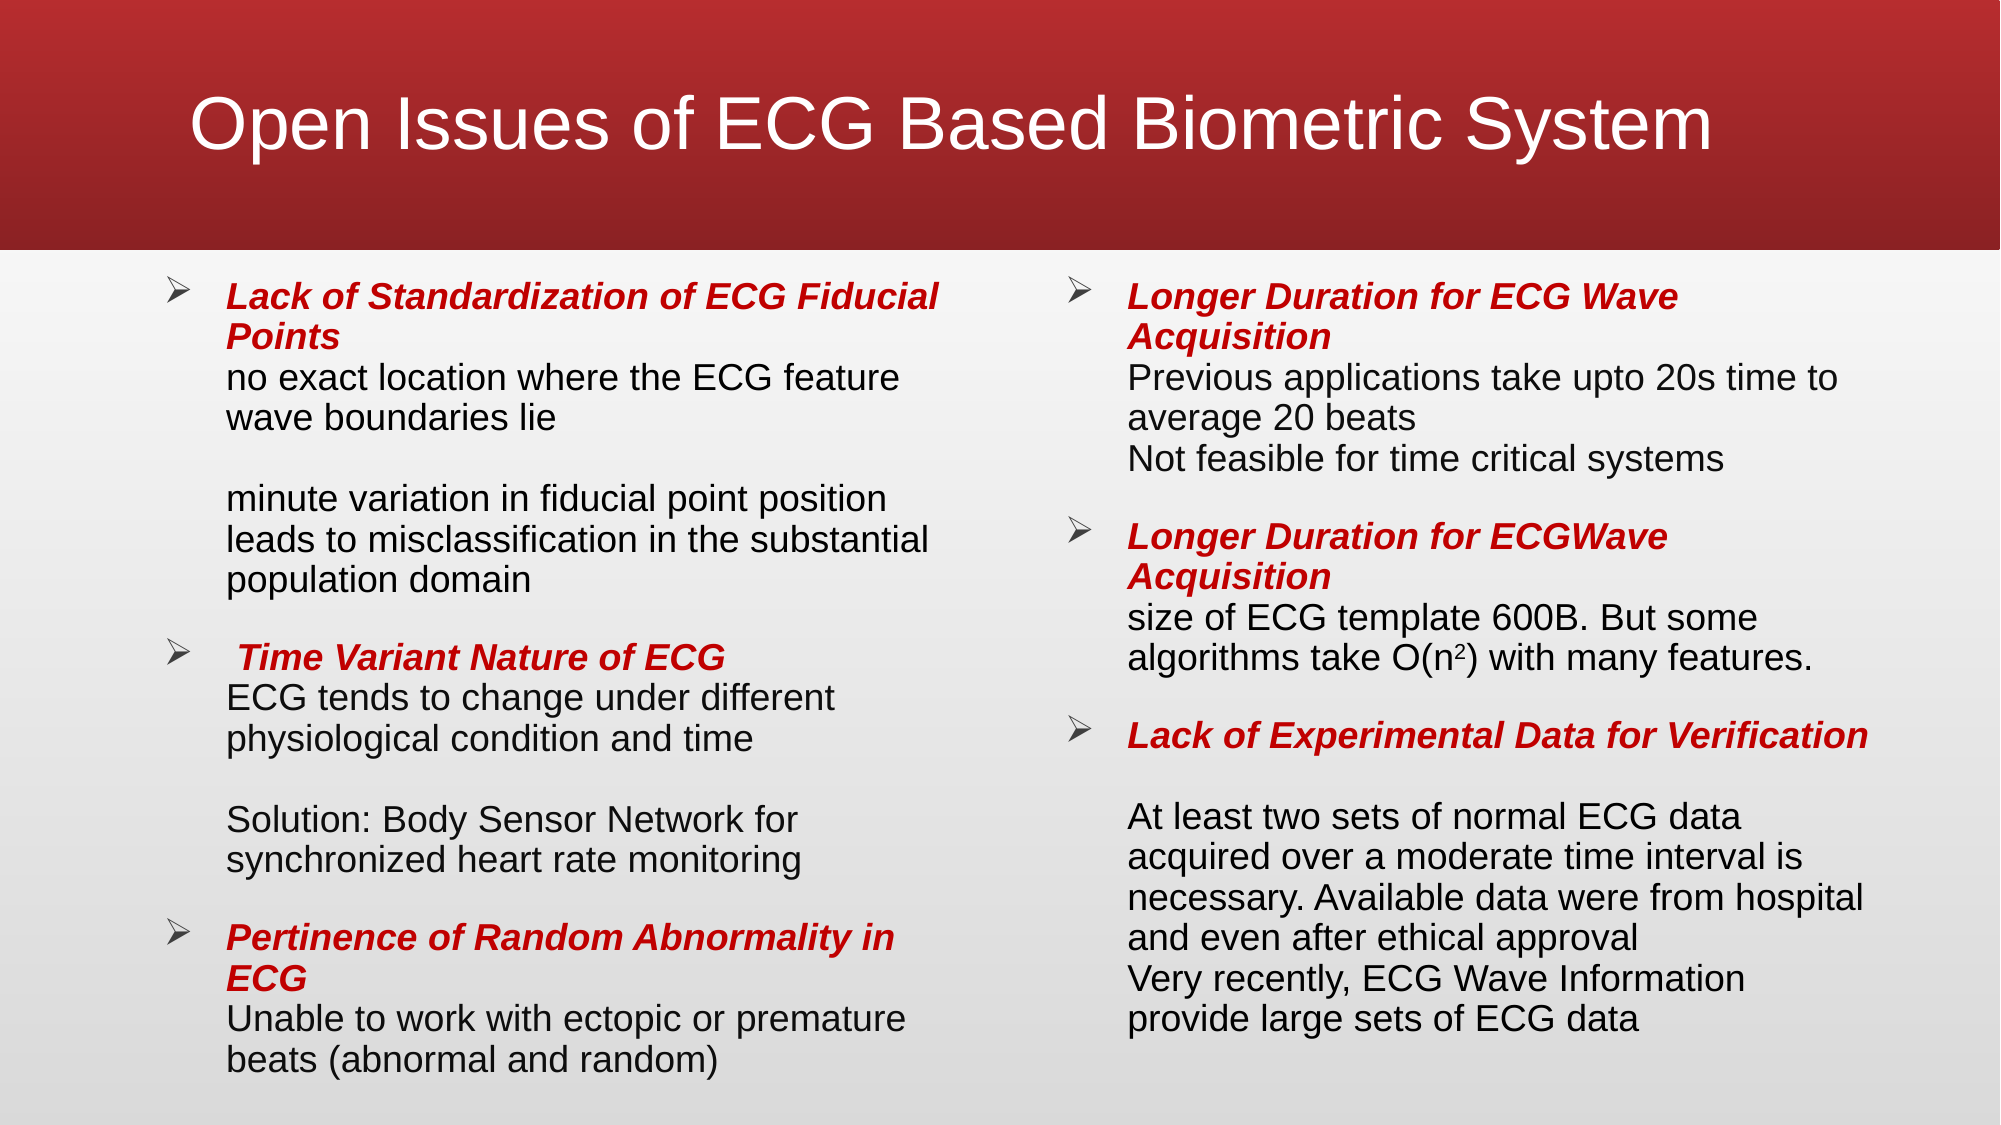

# Open Issues of ECG Based Biometric System
Lack of Standardization of ECG Fiducial Points
no exact location where the ECG feature wave boundaries lie
minute variation in fiducial point position leads to misclassification in the substantial population domain
 Time Variant Nature of ECG
ECG tends to change under different physiological condition and time
Solution: Body Sensor Network for synchronized heart rate monitoring
Pertinence of Random Abnormality in ECG
Unable to work with ectopic or premature beats (abnormal and random)
Longer Duration for ECG Wave Acquisition
Previous applications take upto 20s time to average 20 beats
Not feasible for time critical systems
Longer Duration for ECGWave Acquisition
size of ECG template 600B. But some algorithms take O(n2) with many features.
Lack of Experimental Data for Verification
At least two sets of normal ECG data acquired over a moderate time interval is necessary. Available data were from hospital and even after ethical approval
Very recently, ECG Wave Information provide large sets of ECG data